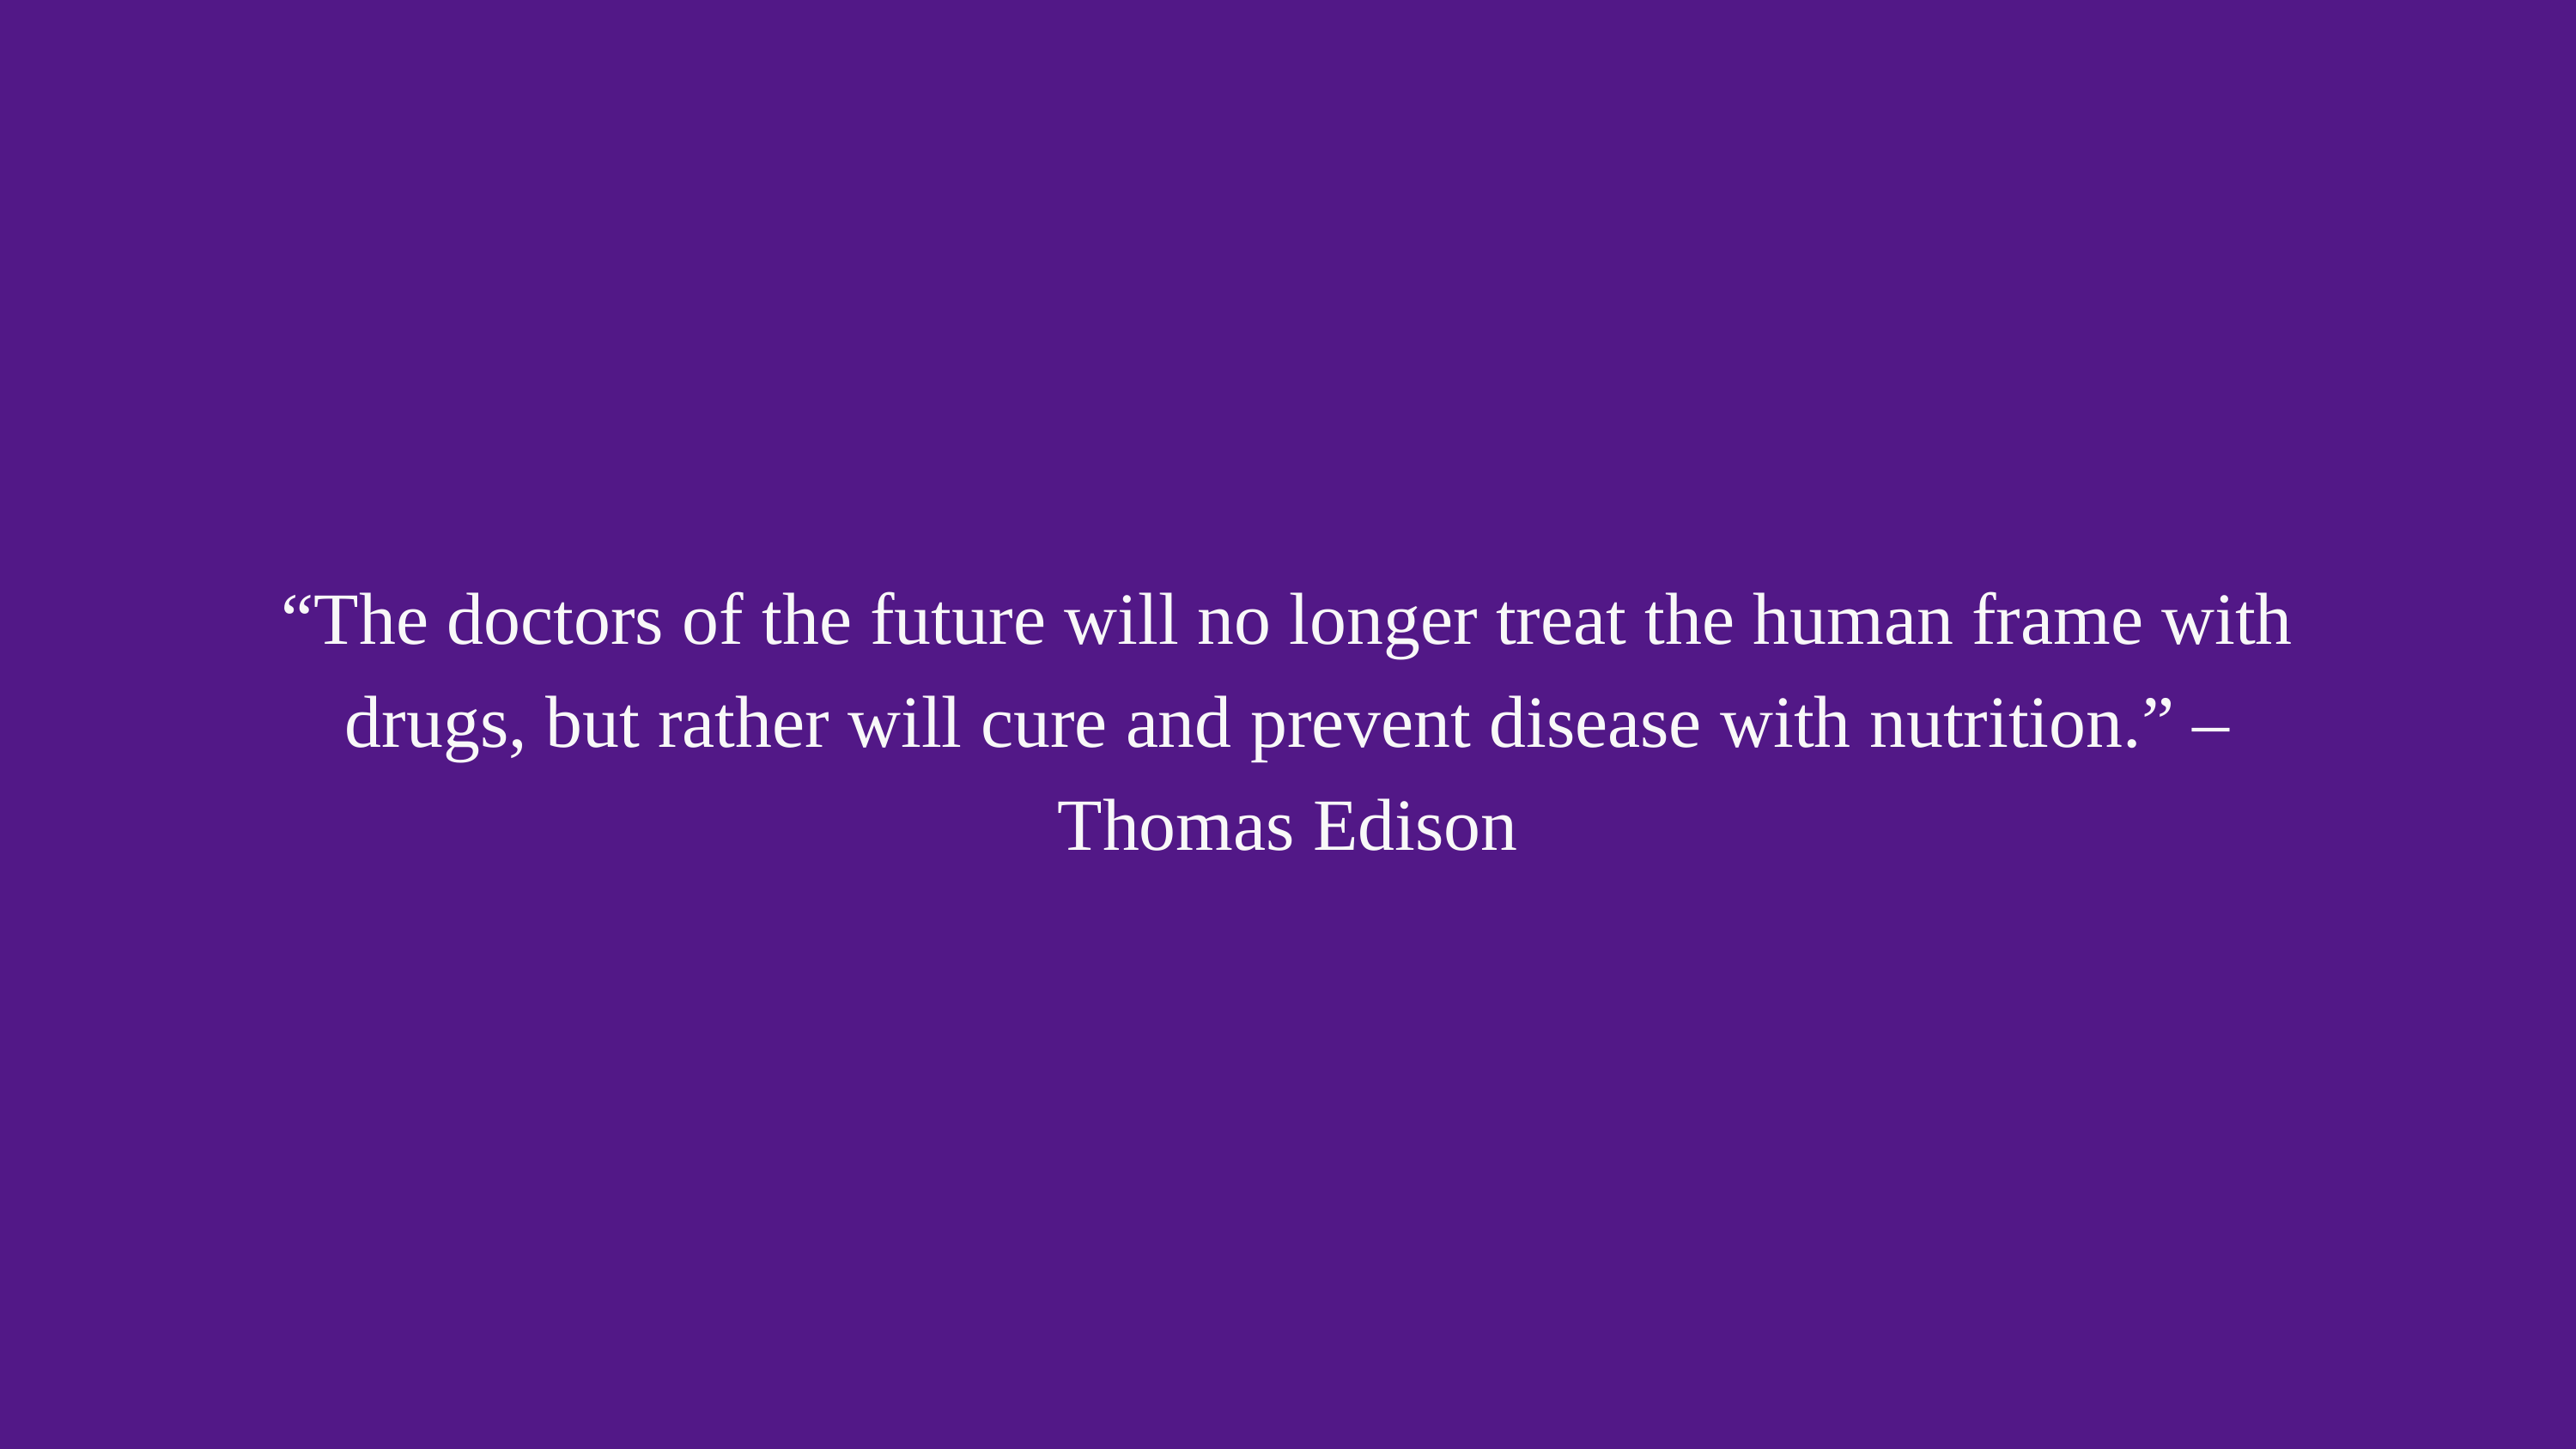

“The doctors of the future will no longer treat the human frame with drugs, but rather will cure and prevent disease with nutrition.” – Thomas Edison